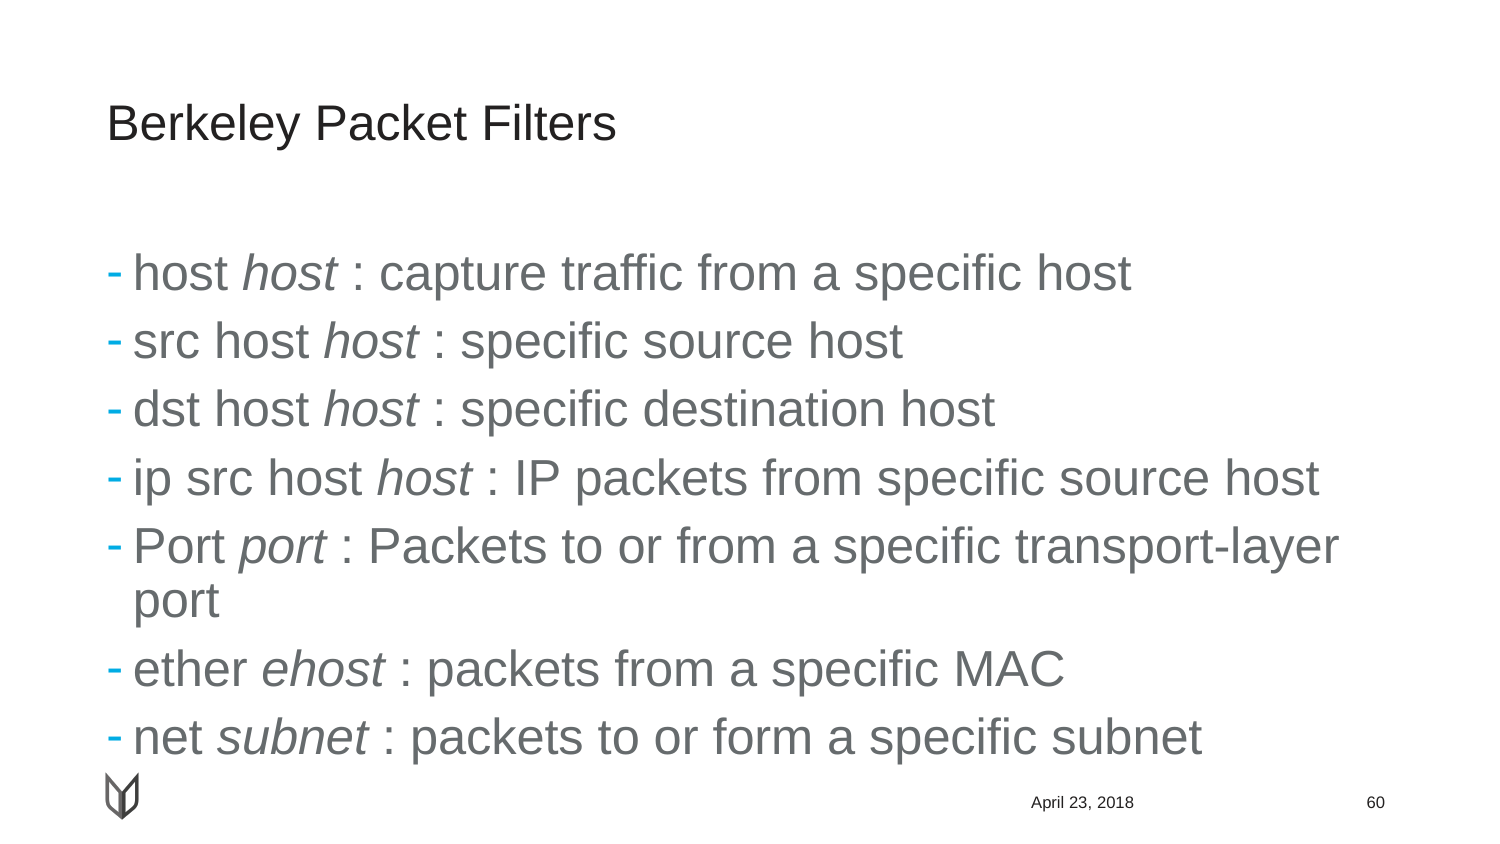

# Berkeley Packet Filters
host host : capture traffic from a specific host
src host host : specific source host
dst host host : specific destination host
ip src host host : IP packets from specific source host
Port port : Packets to or from a specific transport-layer port
ether ehost : packets from a specific MAC
net subnet : packets to or form a specific subnet

April 23, 2018
60